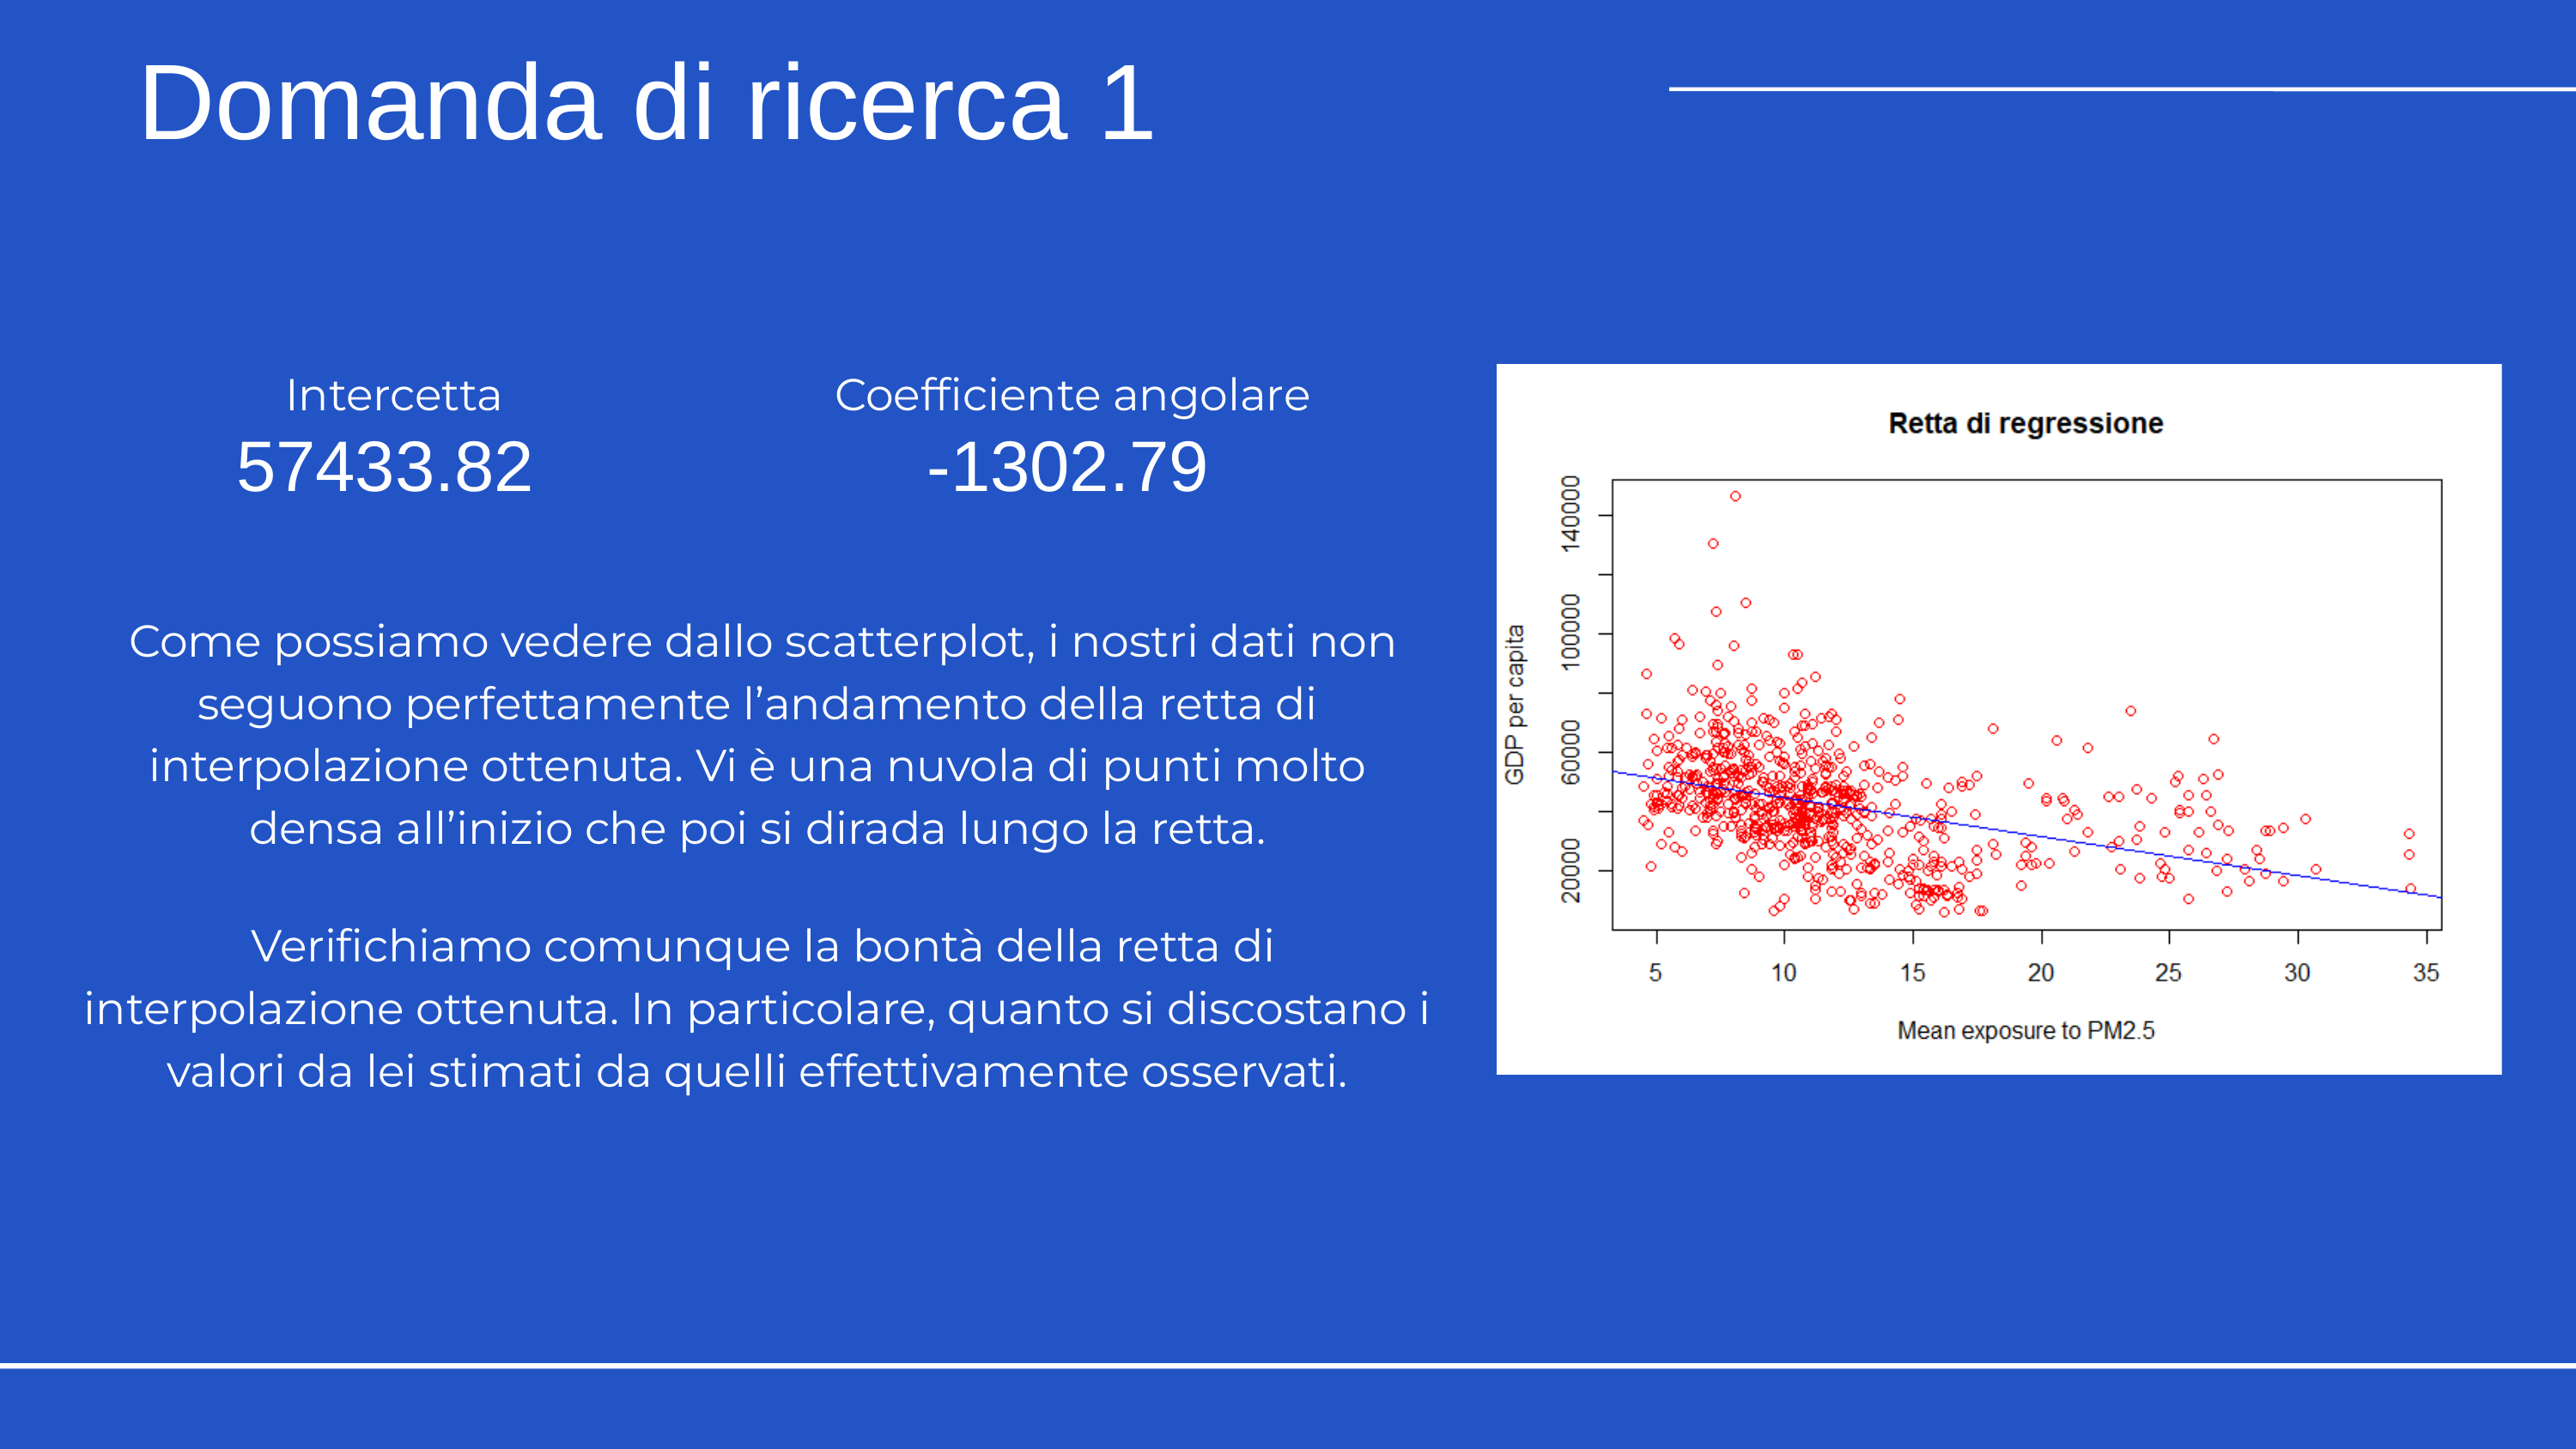

Domanda di ricerca 1

Intercetta
Coefficiente angolare

57433.82
-1302.79
 Come possiamo vedere dallo scatterplot, i nostri dati non seguono perfettamente l’andamento della retta di interpolazione ottenuta. Vi è una nuvola di punti molto densa all’inizio che poi si dirada lungo la retta.
 Verifichiamo comunque la bontà della retta di interpolazione ottenuta. In particolare, quanto si discostano i valori da lei stimati da quelli effettivamente osservati.